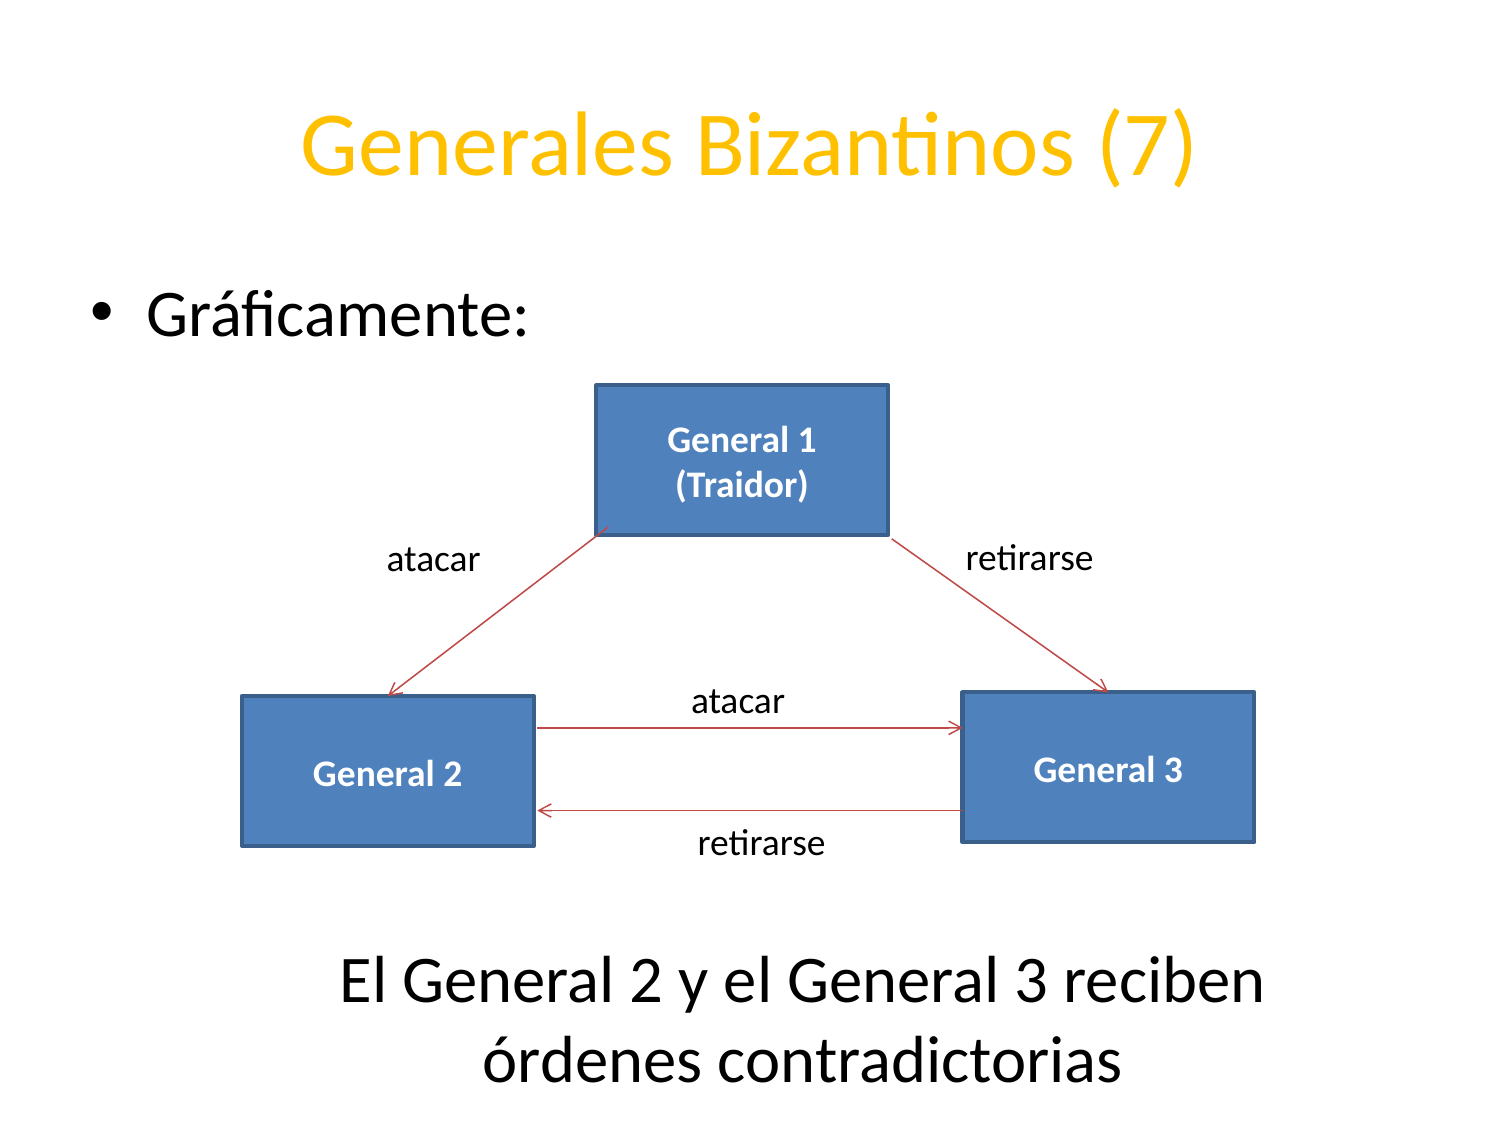

# Generales Bizantinos (7)
Gráficamente:
General 1
(Traidor)
retirarse
atacar
atacar
General 3
General 2
retirarse
El General 2 y el General 3 reciben órdenes contradictorias